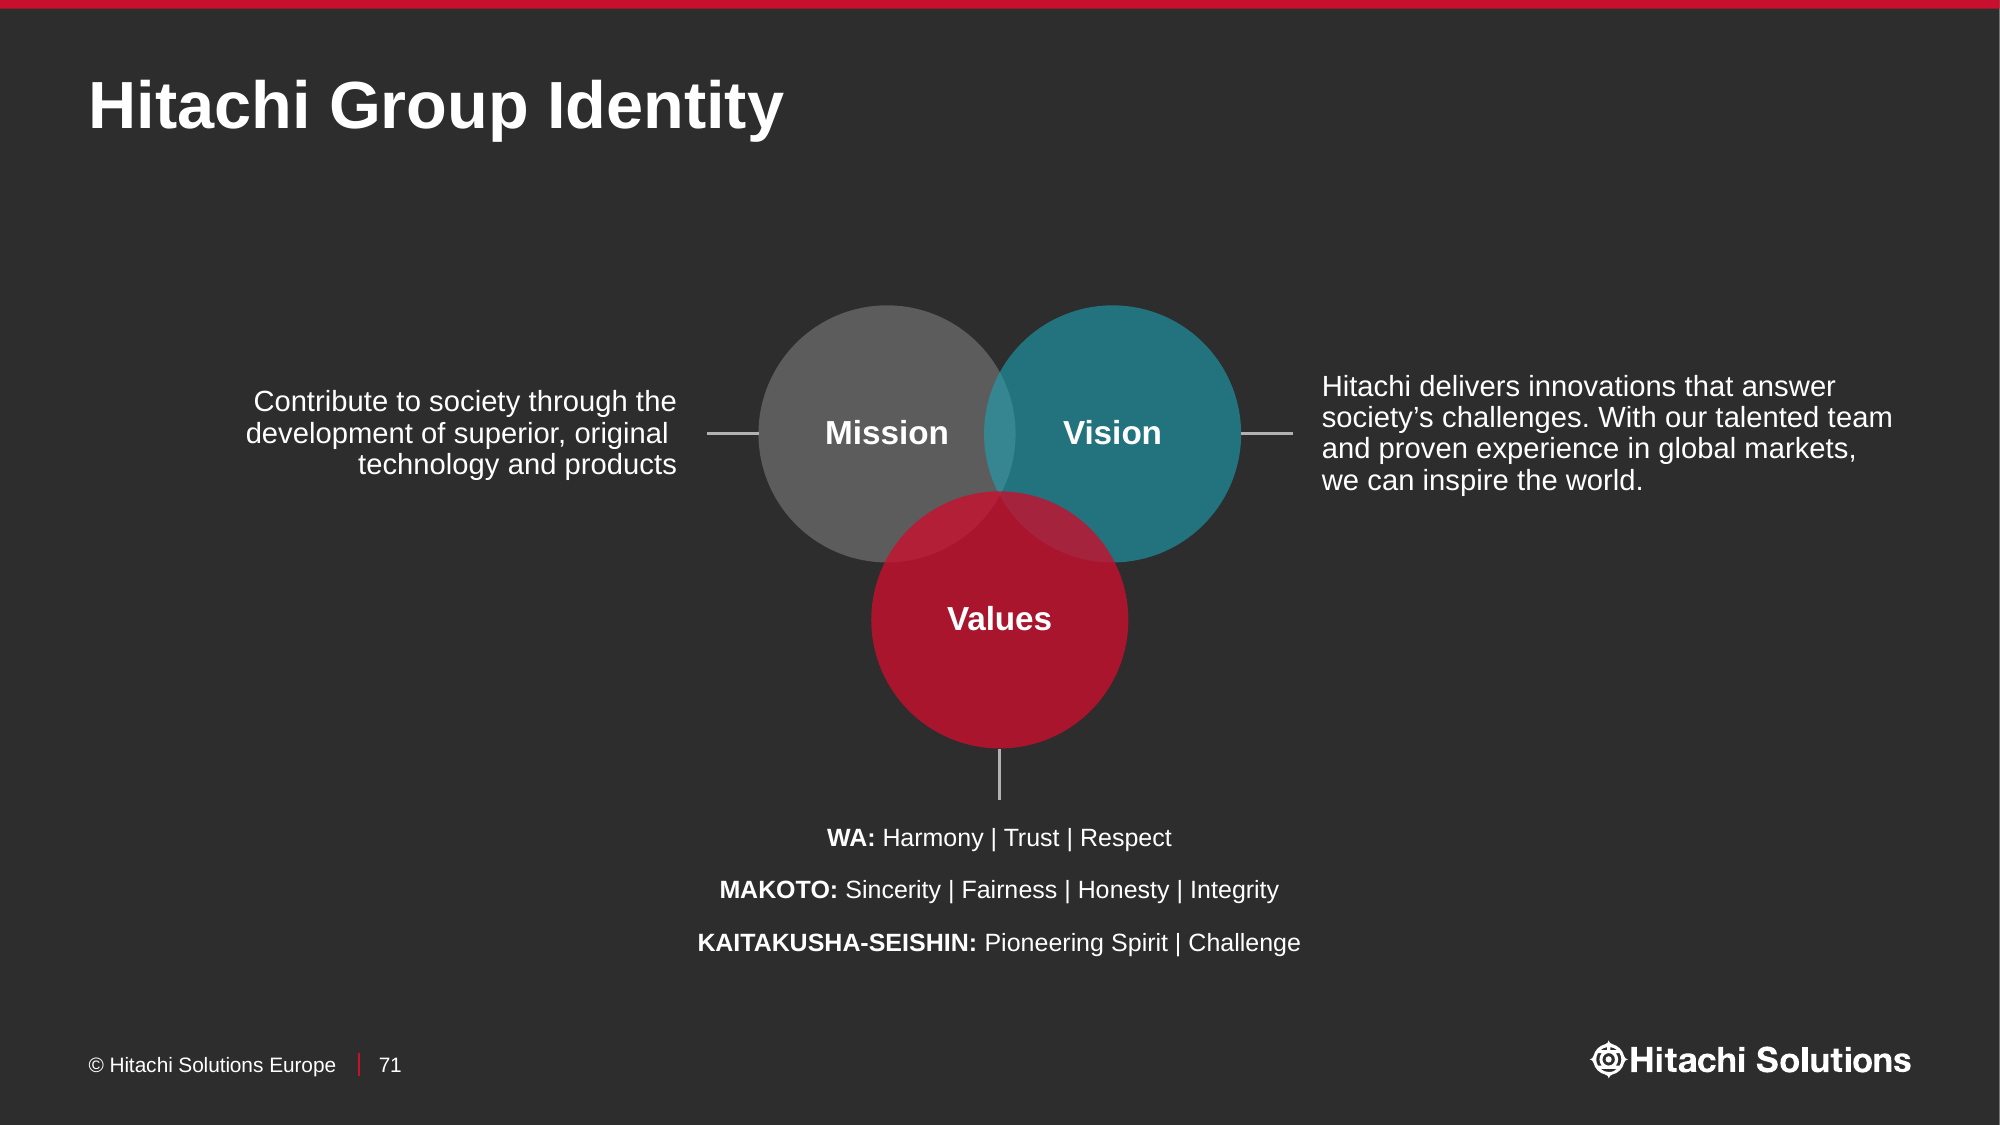

# Hitachi Group Identity
Contribute to society through the development of superior, original
technology and products
Hitachi delivers innovations that answer society’s challenges. With our talented team and proven experience in global markets,
we can inspire the world.
Mission
Vision
Values
WA: Harmony | Trust | Respect
MAKOTO: Sincerity | Fairness | Honesty | Integrity
KAITAKUSHA-SEISHIN: Pioneering Spirit | Challenge
© Hitachi Solutions Europe
71